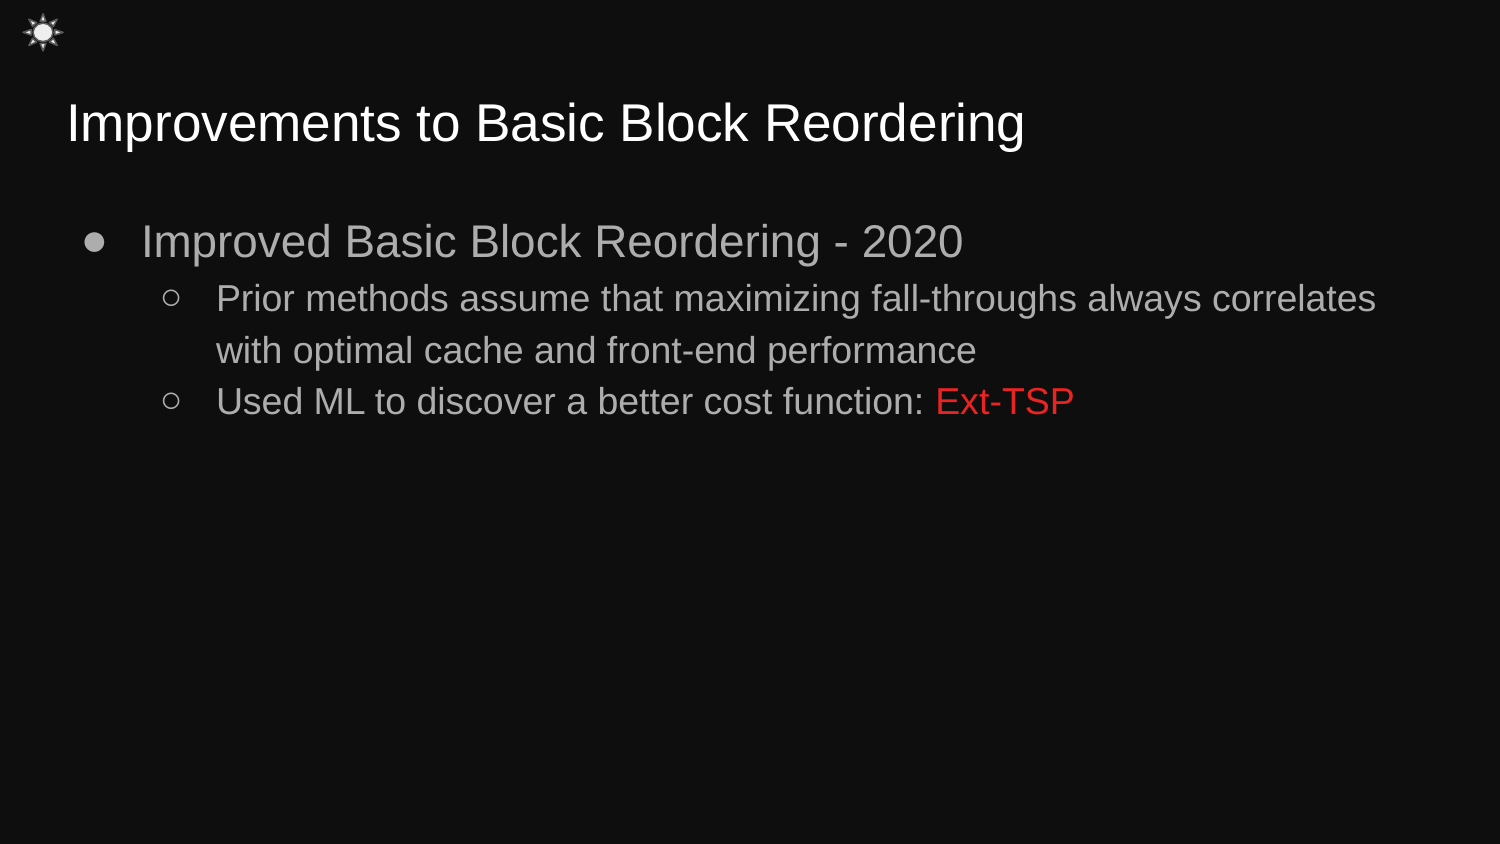

# Improvements to Basic Block Reordering

Improved Basic Block Reordering - 2020
Prior methods assume that maximizing fall-throughs always correlates with optimal cache and front-end performance
Used ML to discover a better cost function: Ext-TSP